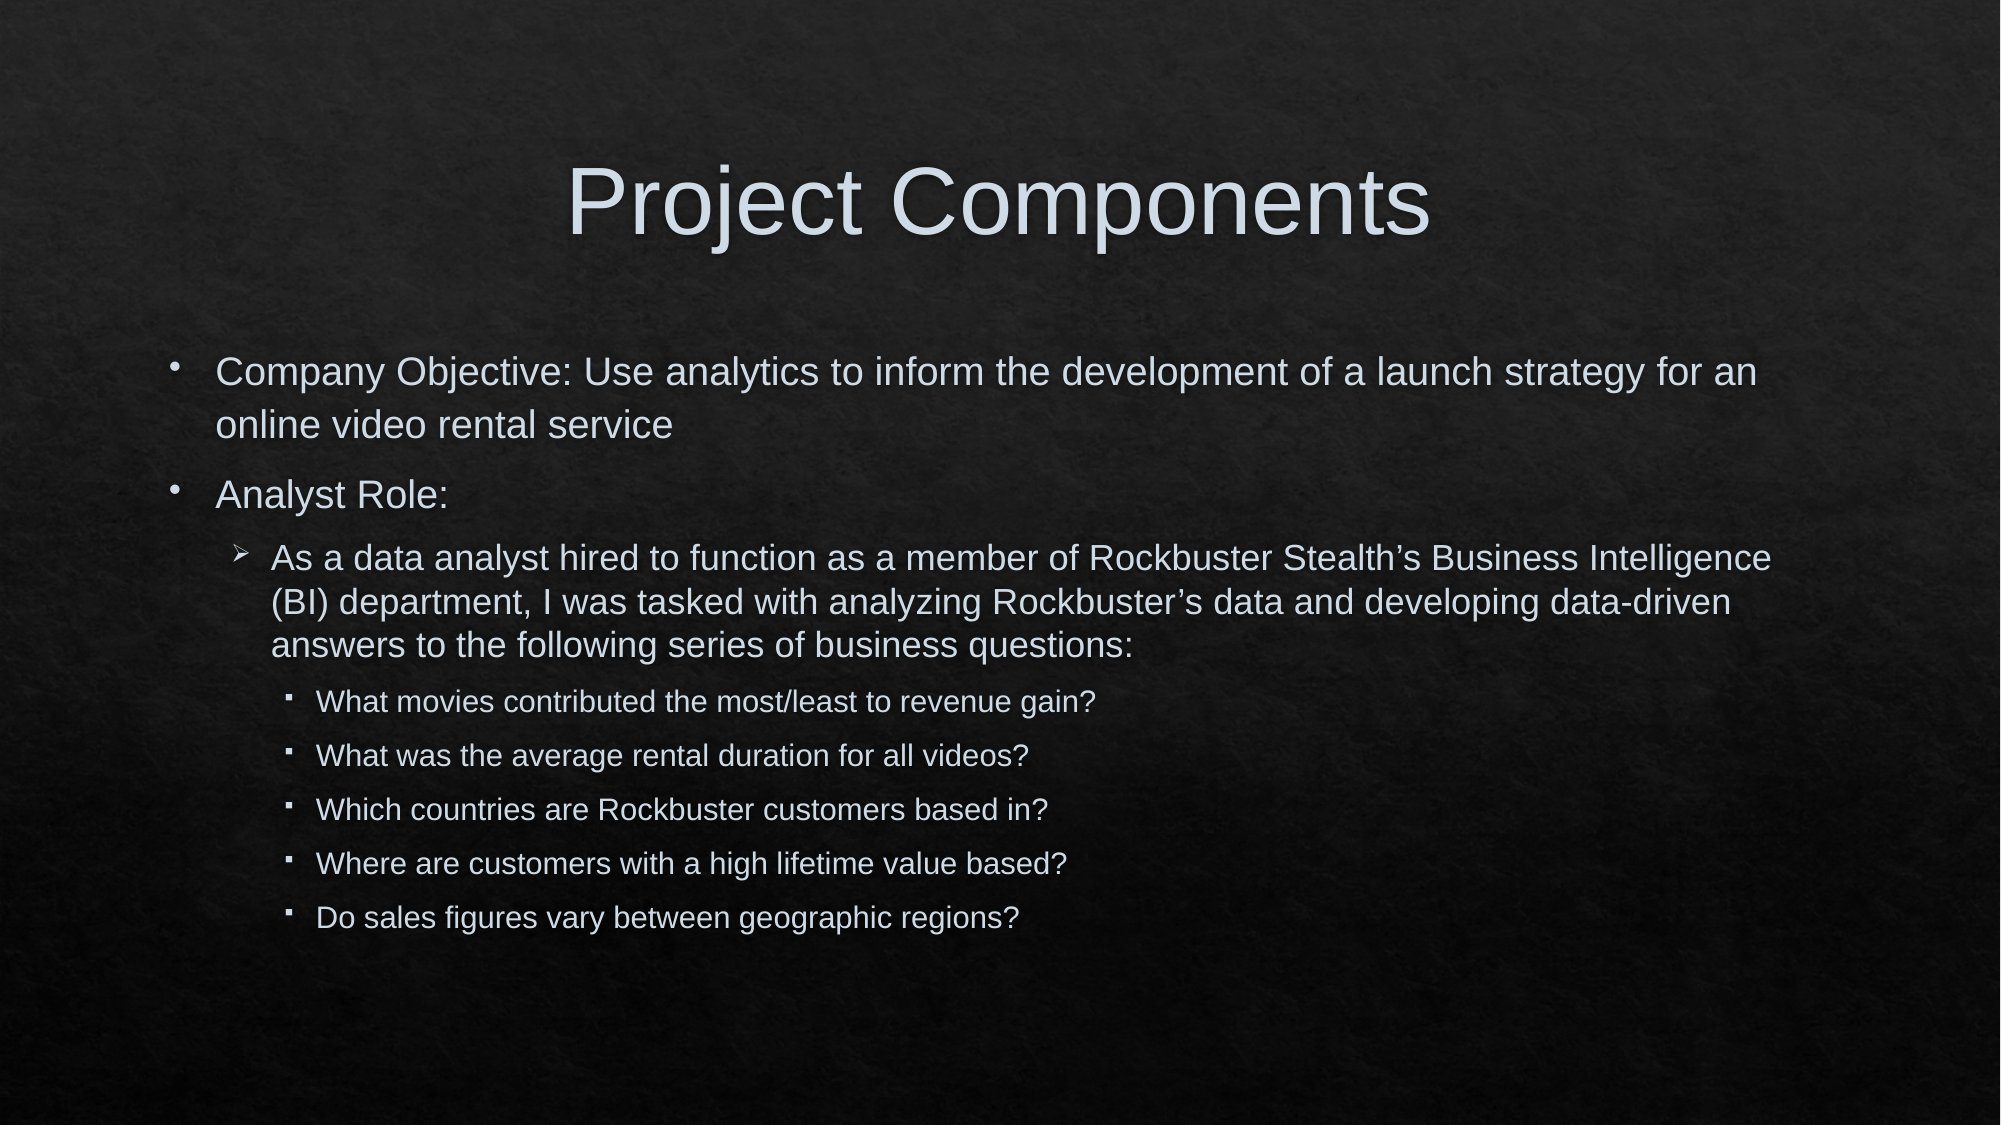

# Project Components
Company Objective: Use analytics to inform the development of a launch strategy for an online video rental service
Analyst Role:
As a data analyst hired to function as a member of Rockbuster Stealth’s Business Intelligence (BI) department, I was tasked with analyzing Rockbuster’s data and developing data-driven answers to the following series of business questions:
What movies contributed the most/least to revenue gain?
What was the average rental duration for all videos?
Which countries are Rockbuster customers based in?
Where are customers with a high lifetime value based?
Do sales figures vary between geographic regions?